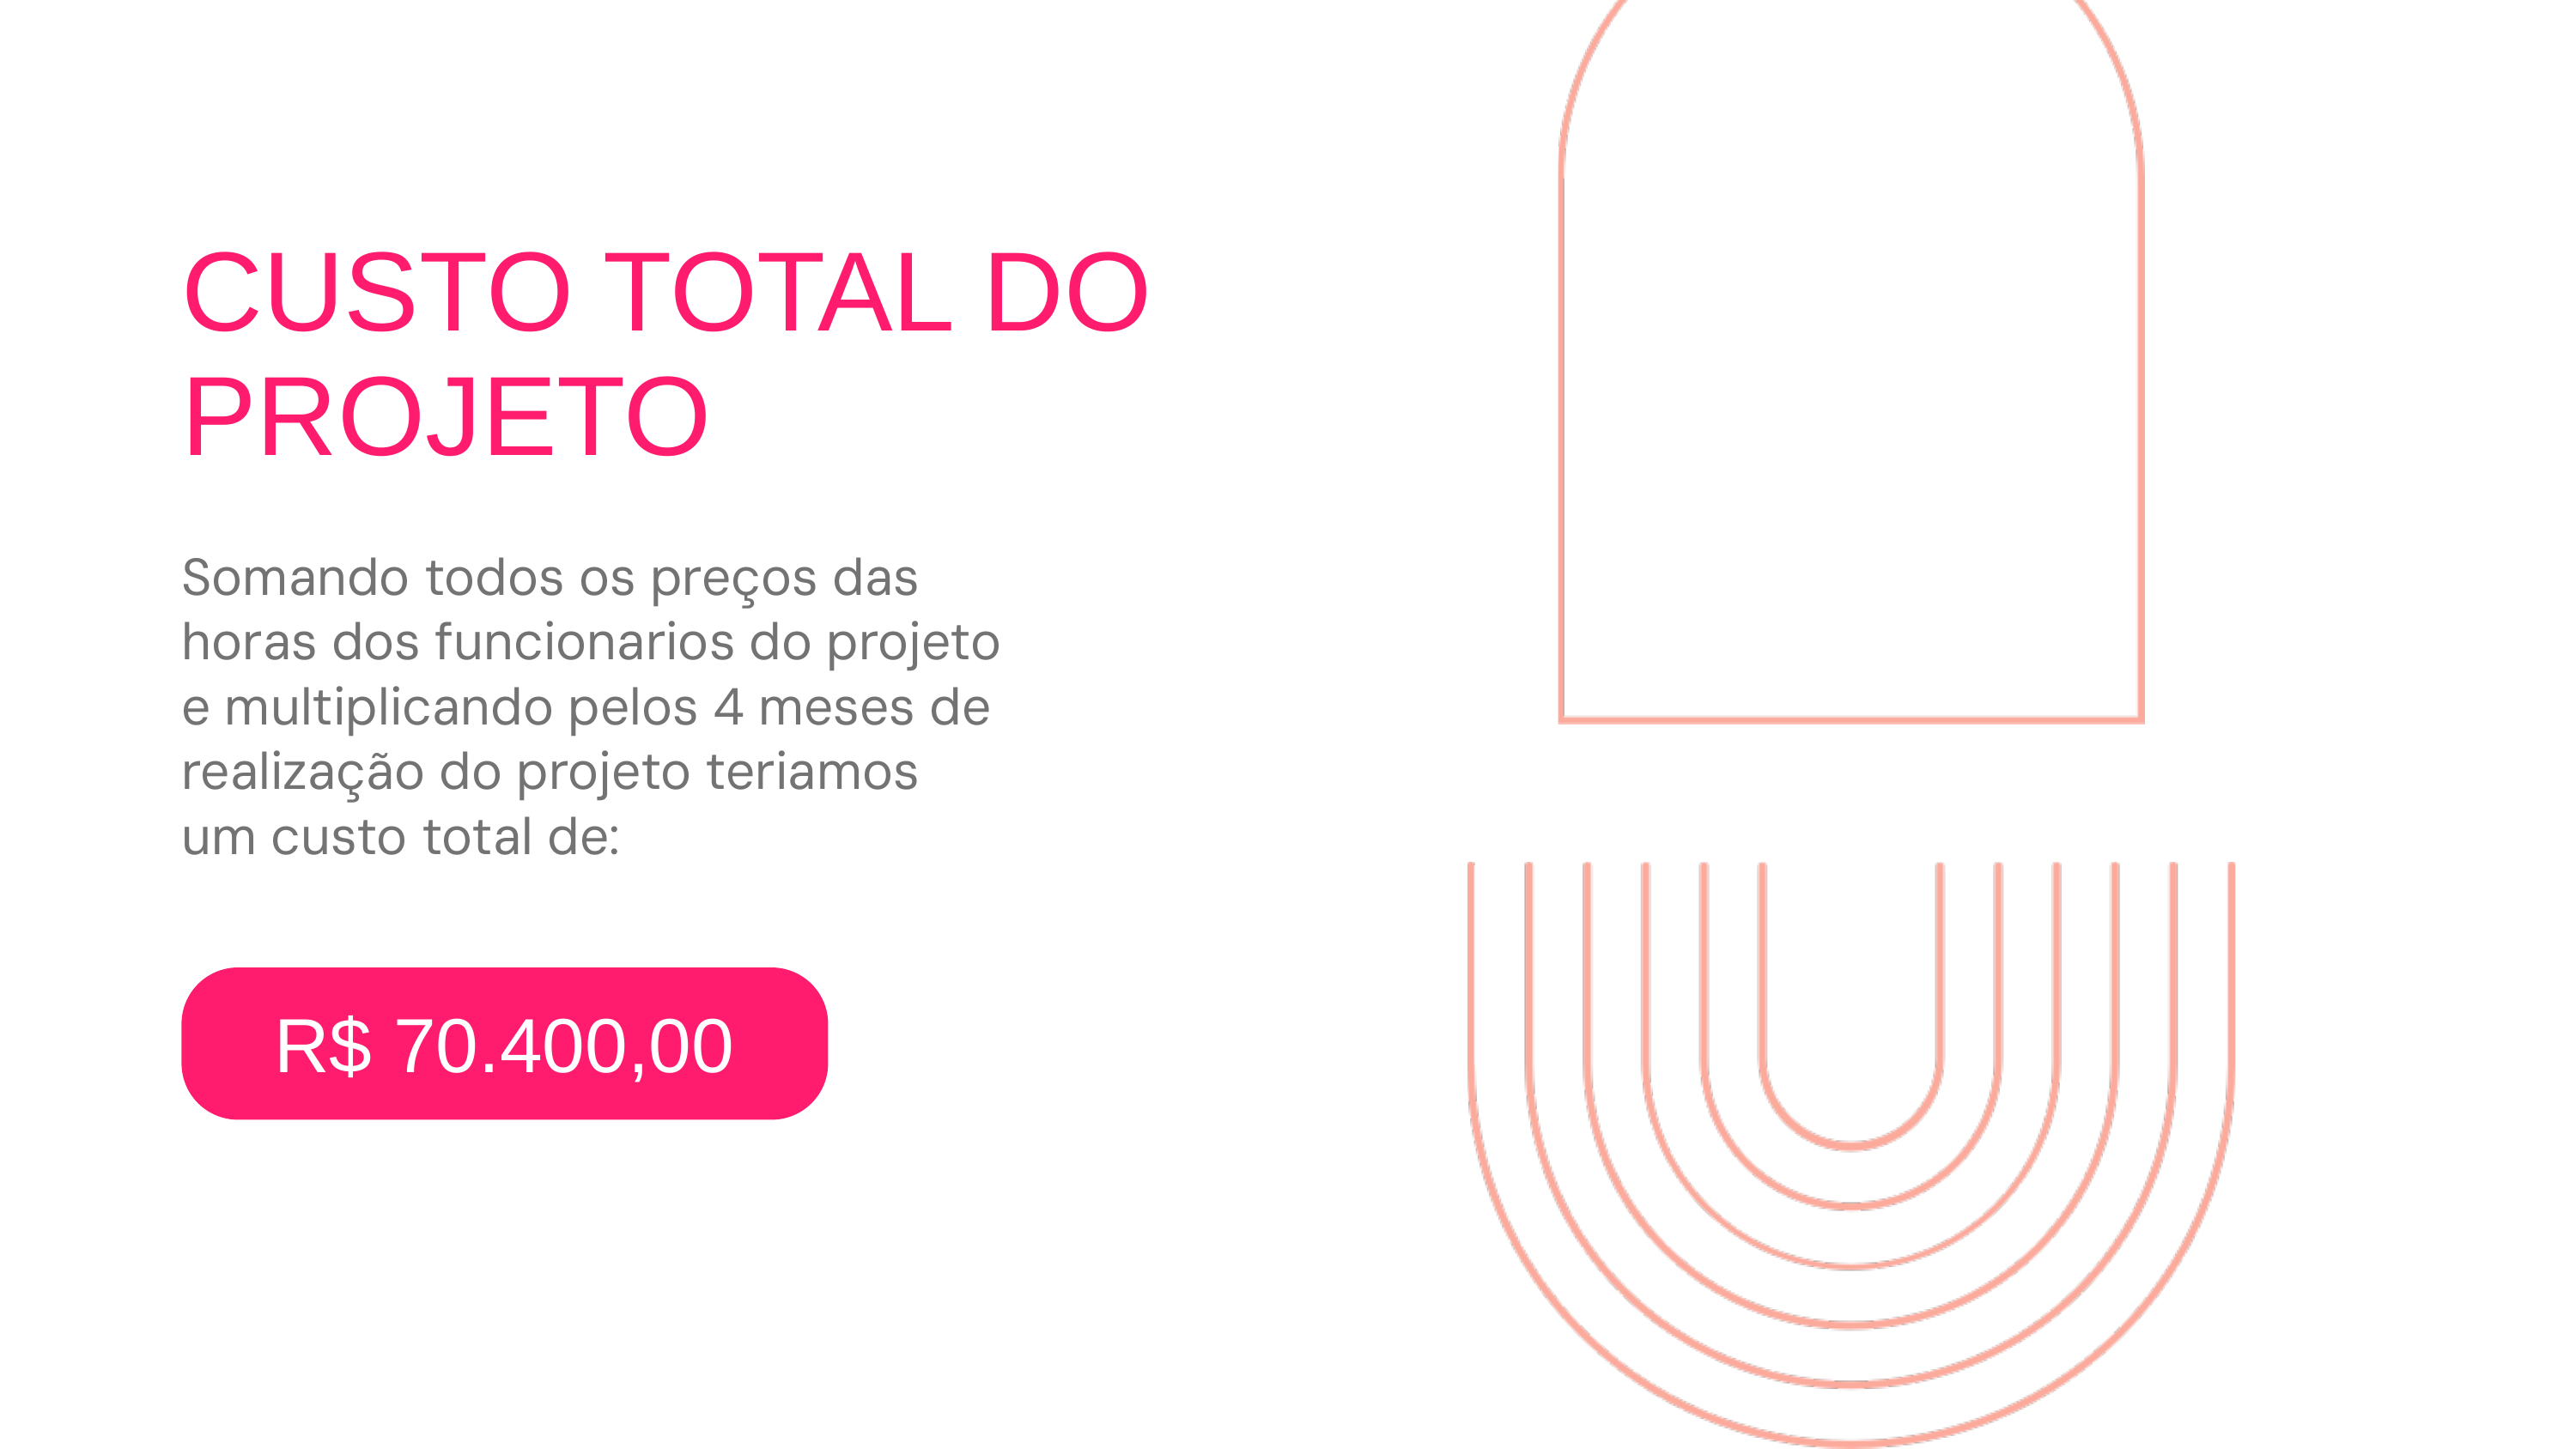

CUSTO TOTAL DO PROJETO
Somando todos os preços das horas dos funcionarios do projeto e multiplicando pelos 4 meses de realização do projeto teriamos um custo total de:

R$ 70.400,00